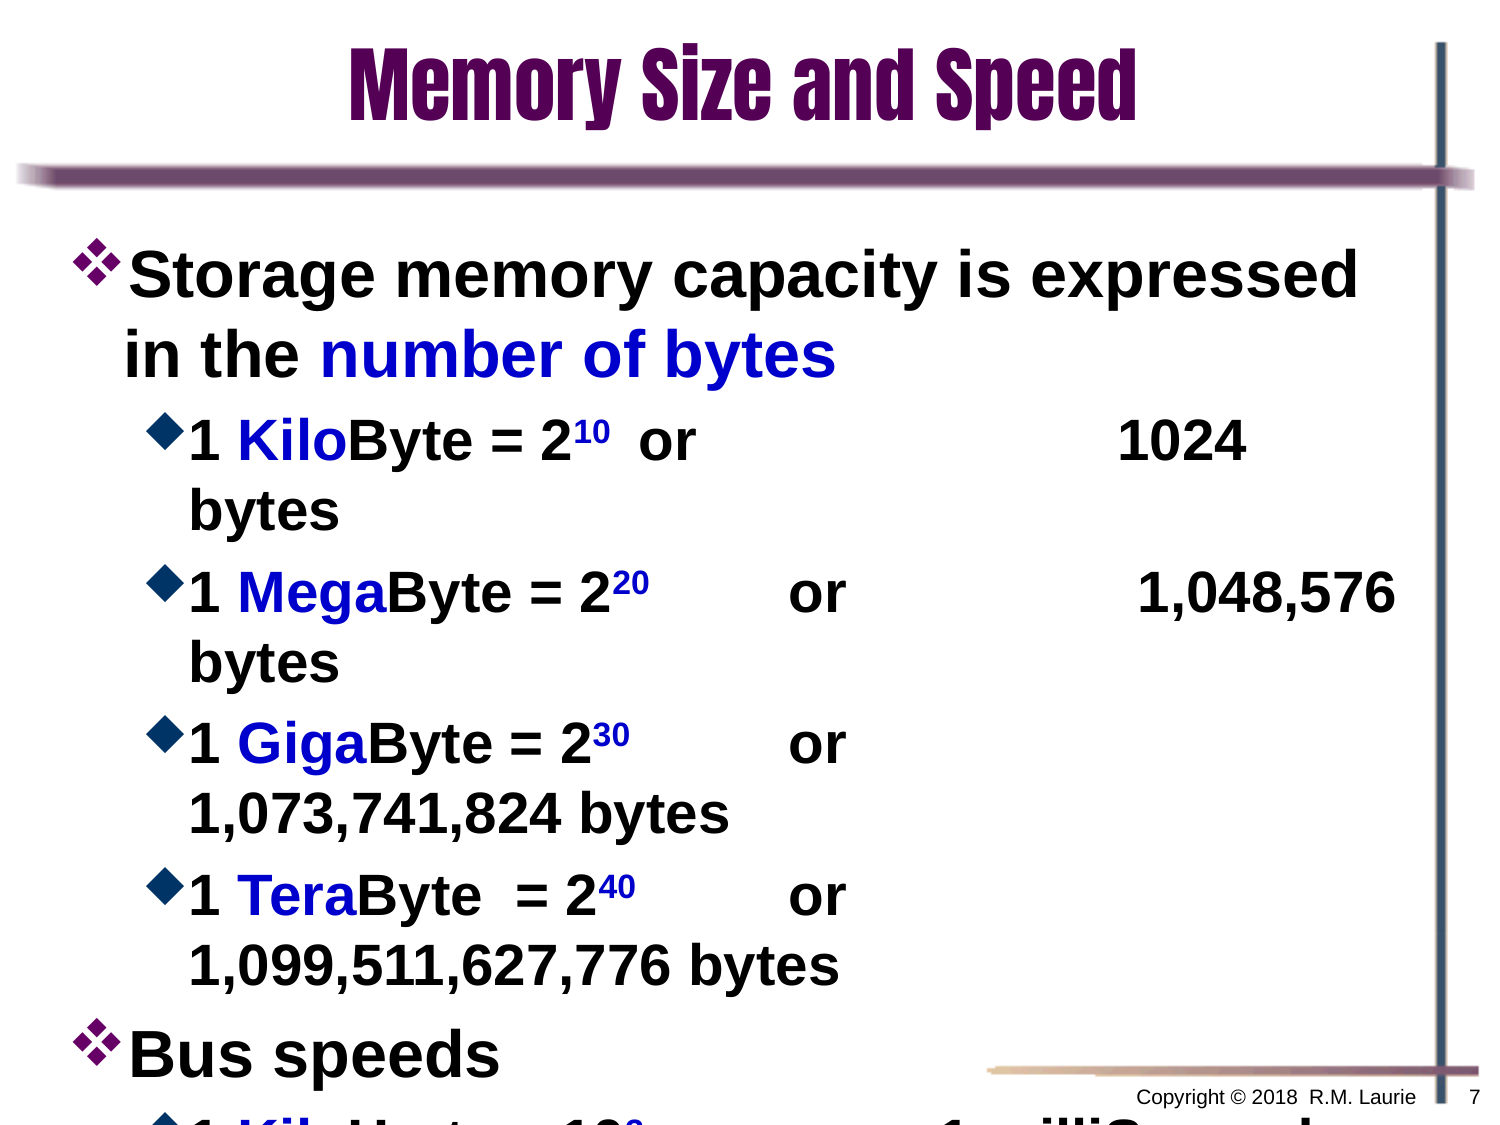

# Memory Size and Speed
Storage memory capacity is expressed in the number of bytes
1 KiloByte = 210 	or 		           1024 bytes
1 MegaByte = 220 	or 	   	   1,048,576 bytes
1 GigaByte = 230 	or     	       1,073,741,824 bytes
1 TeraByte  = 240 	or 	1,099,511,627,776 bytes
Bus speeds
1 KiloHertz = 103 	or 	1 milliSecond
1 MegaHertz = 106  	or 	1 microSecond
1 GigaHertz = 109   	or     	1 nanoSecond
Copyright © 2018  R.M. Laurie
7